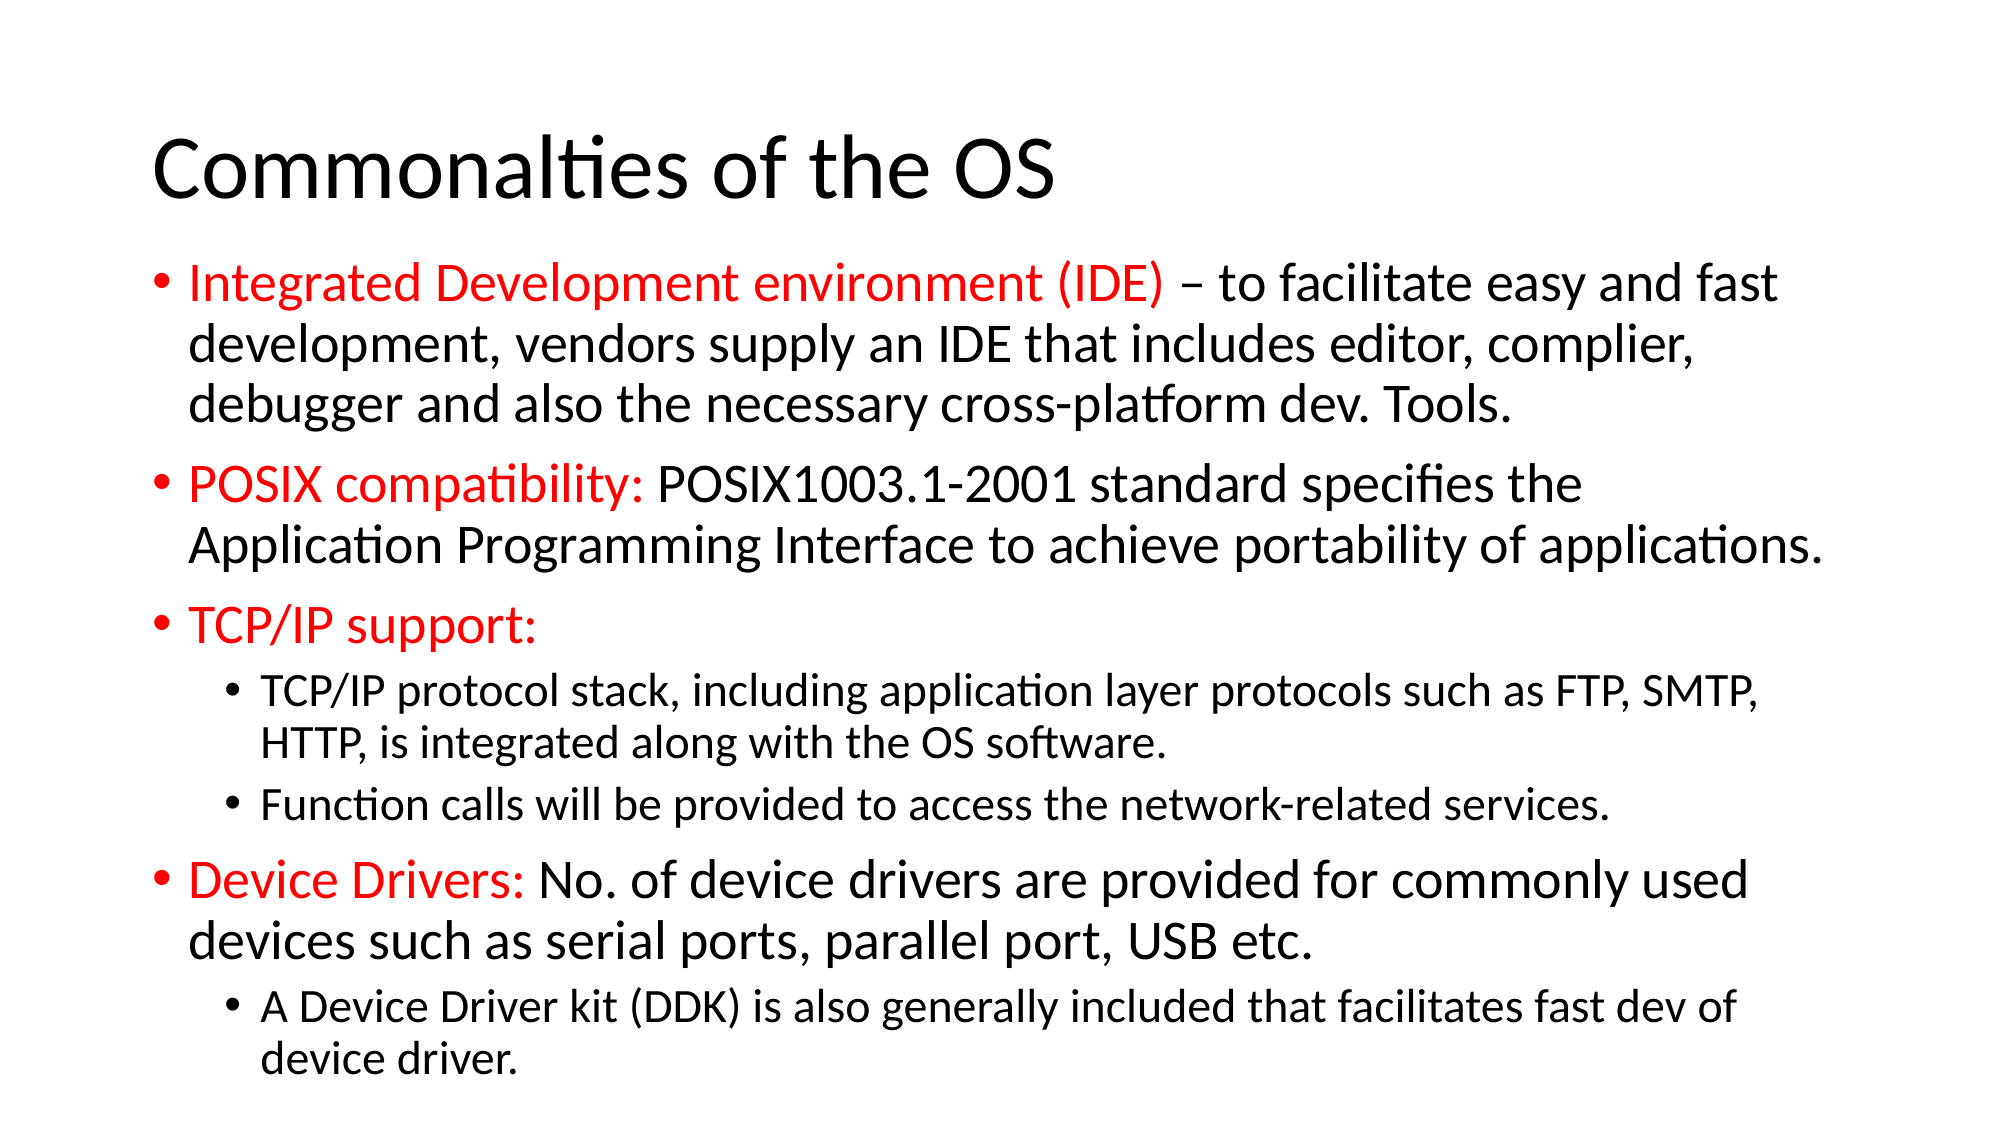

# Commonalties of the OS
Integrated Development environment (IDE) – to facilitate easy and fast development, vendors supply an IDE that includes editor, complier, debugger and also the necessary cross-platform dev. Tools.
POSIX compatibility: POSIX1003.1-2001 standard specifies the Application Programming Interface to achieve portability of applications.
TCP/IP support:
TCP/IP protocol stack, including application layer protocols such as FTP, SMTP, HTTP, is integrated along with the OS software.
Function calls will be provided to access the network-related services.
Device Drivers: No. of device drivers are provided for commonly used devices such as serial ports, parallel port, USB etc.
A Device Driver kit (DDK) is also generally included that facilitates fast dev of device driver.